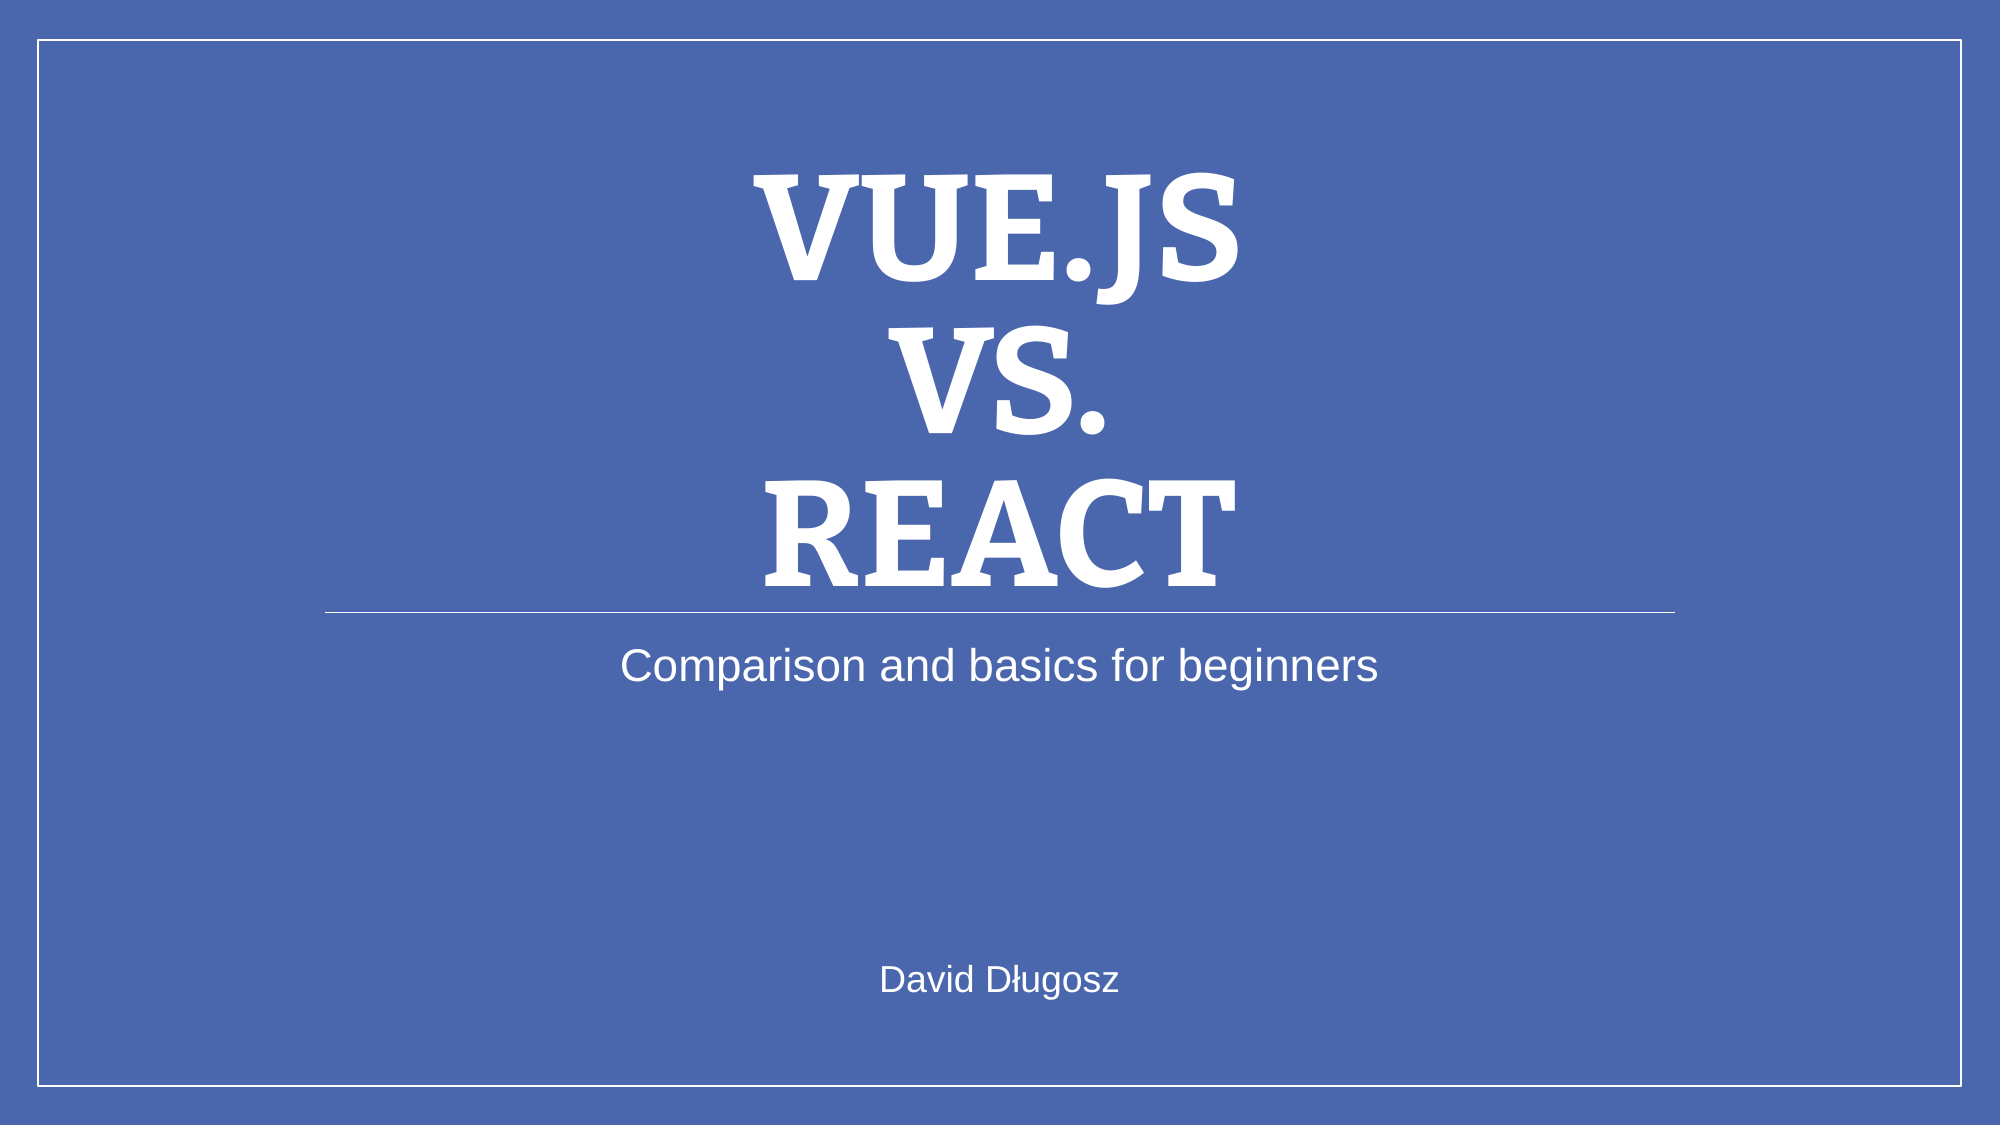

# VUE.JS vs. REACT
Comparison and basics for beginners
David Długosz